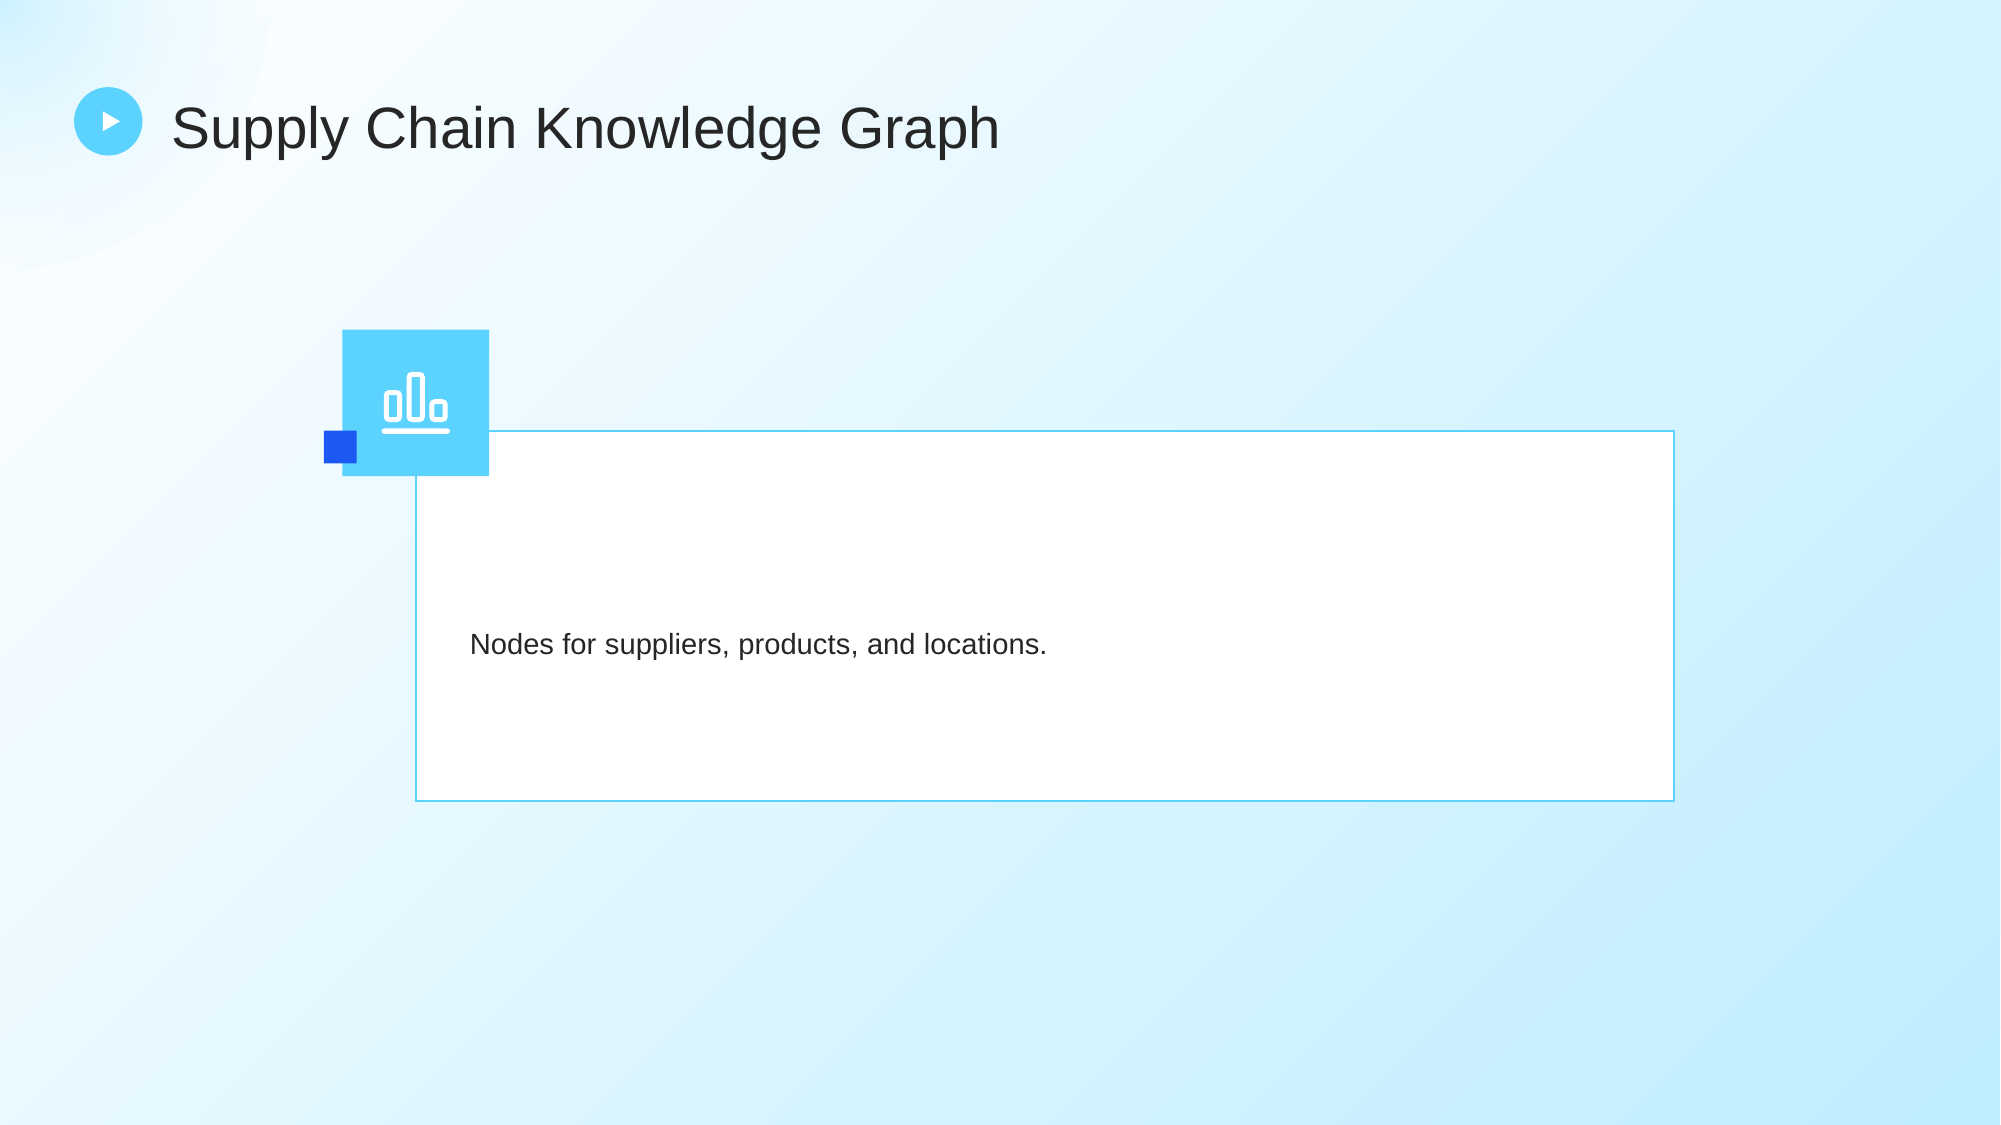

Supply Chain Knowledge Graph

Nodes for suppliers, products, and locations.